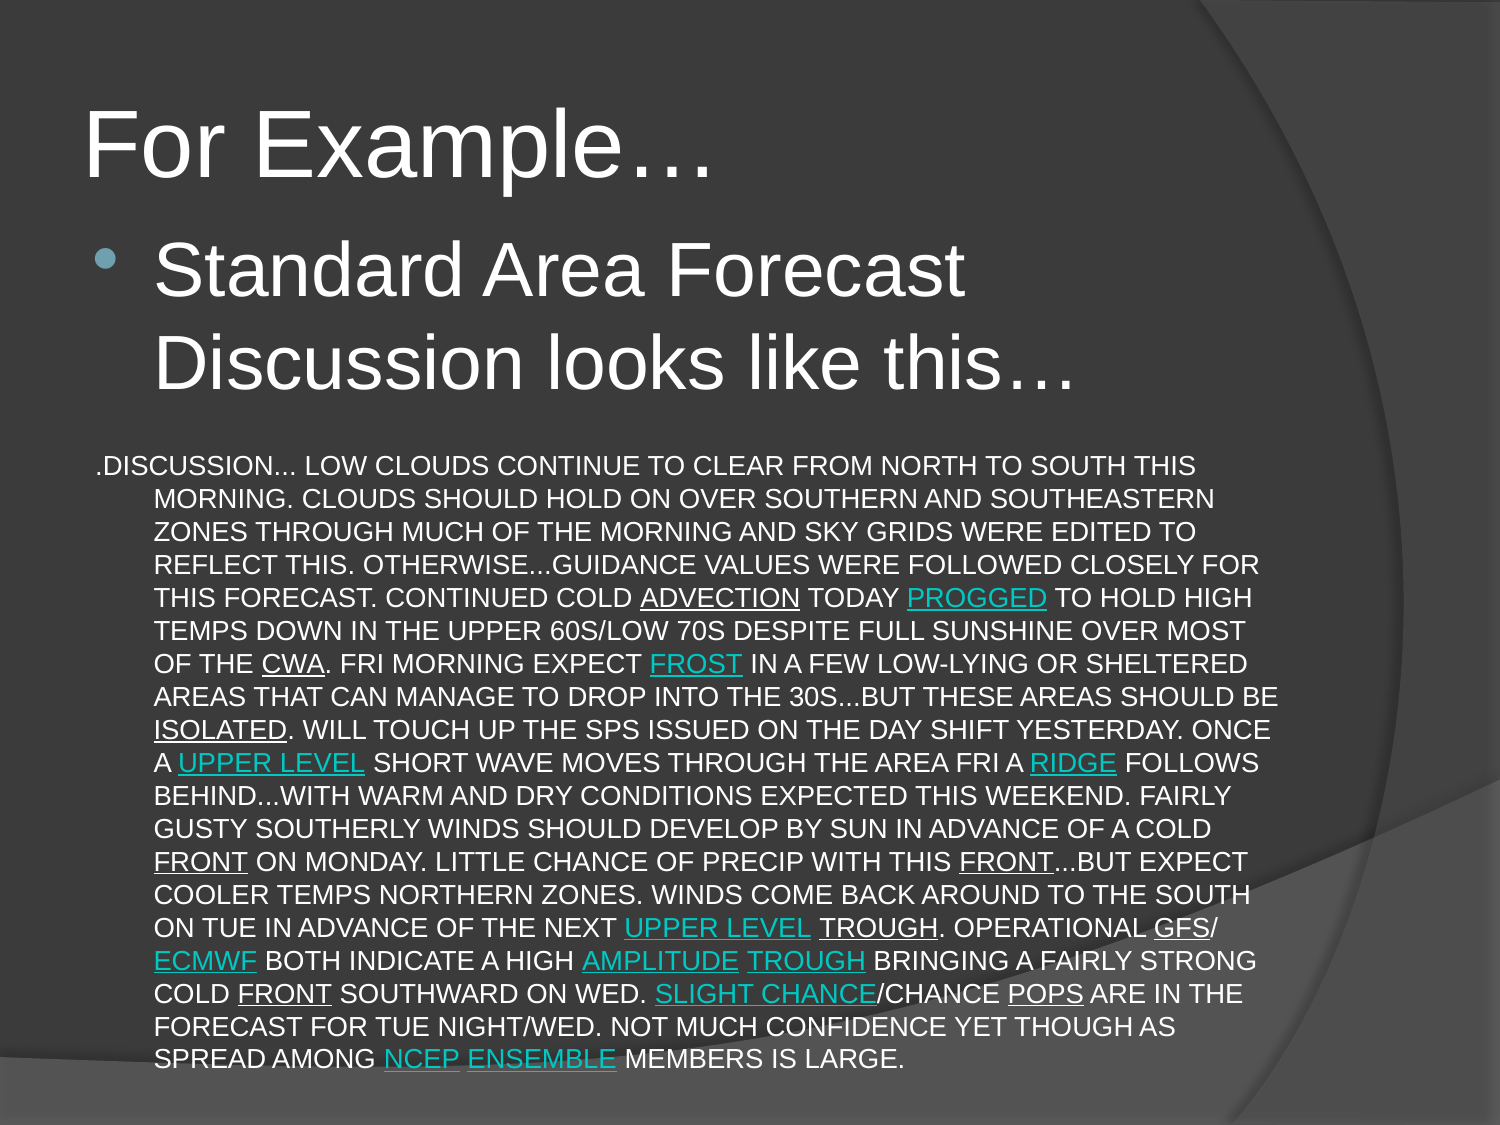

# For Example…
Standard Area Forecast Discussion looks like this…

.DISCUSSION... LOW CLOUDS CONTINUE TO CLEAR FROM NORTH TO SOUTH THIS MORNING. CLOUDS SHOULD HOLD ON OVER SOUTHERN AND SOUTHEASTERN ZONES THROUGH MUCH OF THE MORNING AND SKY GRIDS WERE EDITED TO REFLECT THIS. OTHERWISE...GUIDANCE VALUES WERE FOLLOWED CLOSELY FOR THIS FORECAST. CONTINUED COLD ADVECTION TODAY PROGGED TO HOLD HIGH TEMPS DOWN IN THE UPPER 60S/LOW 70S DESPITE FULL SUNSHINE OVER MOST OF THE CWA. FRI MORNING EXPECT FROST IN A FEW LOW-LYING OR SHELTERED AREAS THAT CAN MANAGE TO DROP INTO THE 30S...BUT THESE AREAS SHOULD BE ISOLATED. WILL TOUCH UP THE SPS ISSUED ON THE DAY SHIFT YESTERDAY. ONCE A UPPER LEVEL SHORT WAVE MOVES THROUGH THE AREA FRI A RIDGE FOLLOWS BEHIND...WITH WARM AND DRY CONDITIONS EXPECTED THIS WEEKEND. FAIRLY GUSTY SOUTHERLY WINDS SHOULD DEVELOP BY SUN IN ADVANCE OF A COLD FRONT ON MONDAY. LITTLE CHANCE OF PRECIP WITH THIS FRONT...BUT EXPECT COOLER TEMPS NORTHERN ZONES. WINDS COME BACK AROUND TO THE SOUTH ON TUE IN ADVANCE OF THE NEXT UPPER LEVEL TROUGH. OPERATIONAL GFS/ECMWF BOTH INDICATE A HIGH AMPLITUDE TROUGH BRINGING A FAIRLY STRONG COLD FRONT SOUTHWARD ON WED. SLIGHT CHANCE/CHANCE POPS ARE IN THE FORECAST FOR TUE NIGHT/WED. NOT MUCH CONFIDENCE YET THOUGH AS SPREAD AMONG NCEP ENSEMBLE MEMBERS IS LARGE.